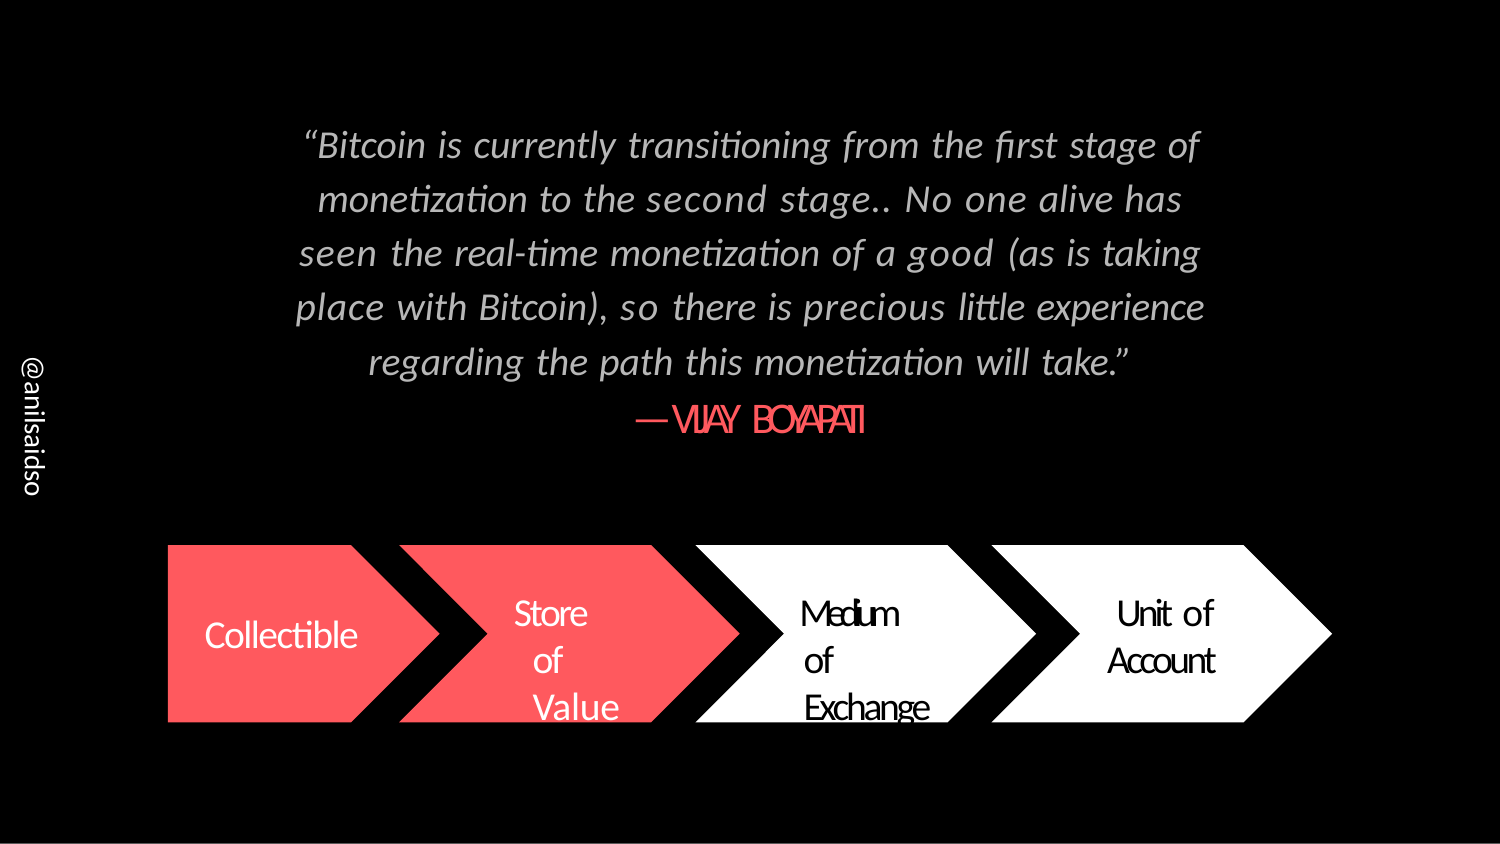

# “Bitcoin is currently transitioning from the ﬁrst stage of monetization to the second stage.. No one alive has seen the real-time monetization of a good (as is taking place with Bitcoin), so there is precious little experience regarding the path this monetization will take.”
—VIJAY BOYAPATI
@anilsaidso

Store of Value
Medium of Exchange
Unit of Account
Collectible